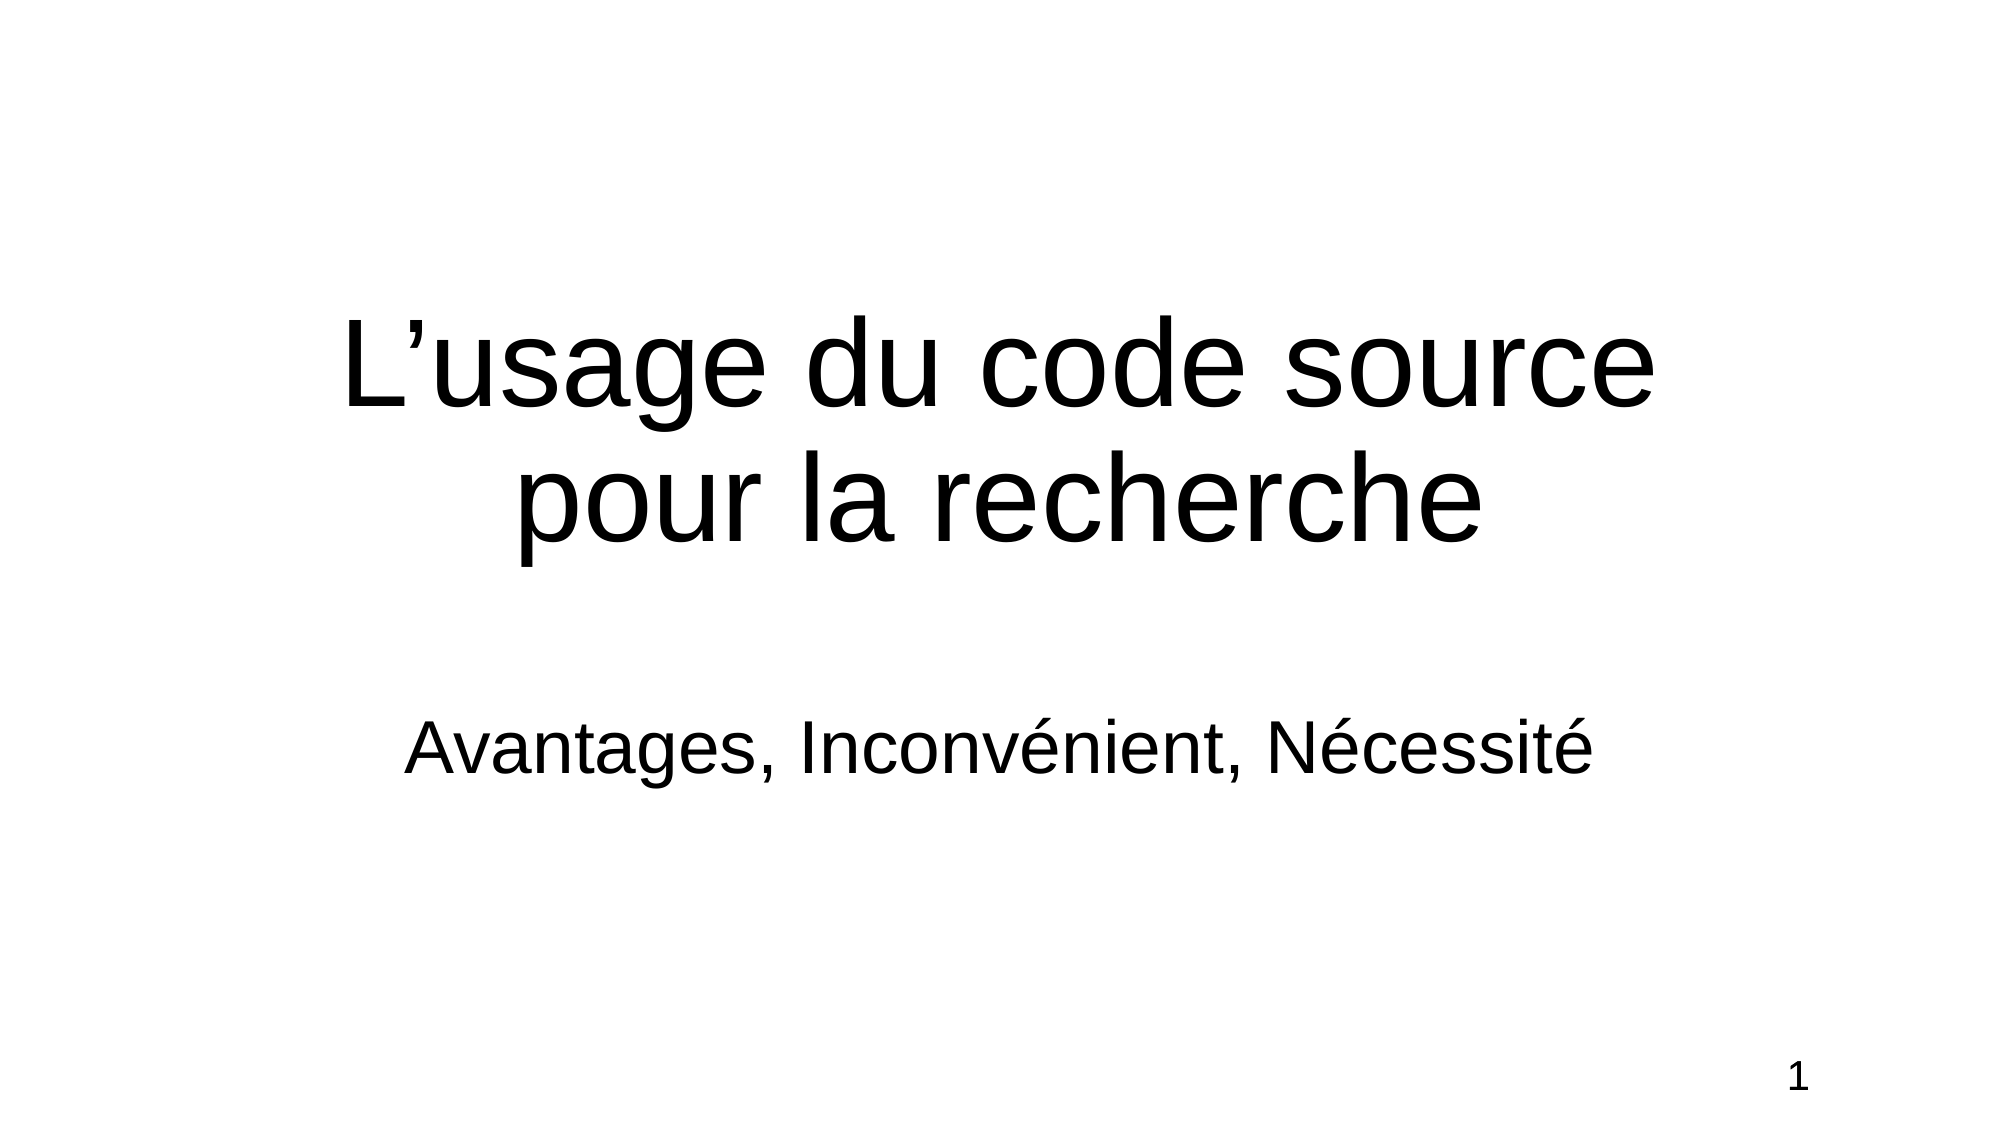

# L’usage du code source pour la recherche
Avantages, Inconvénient, Nécessité
1